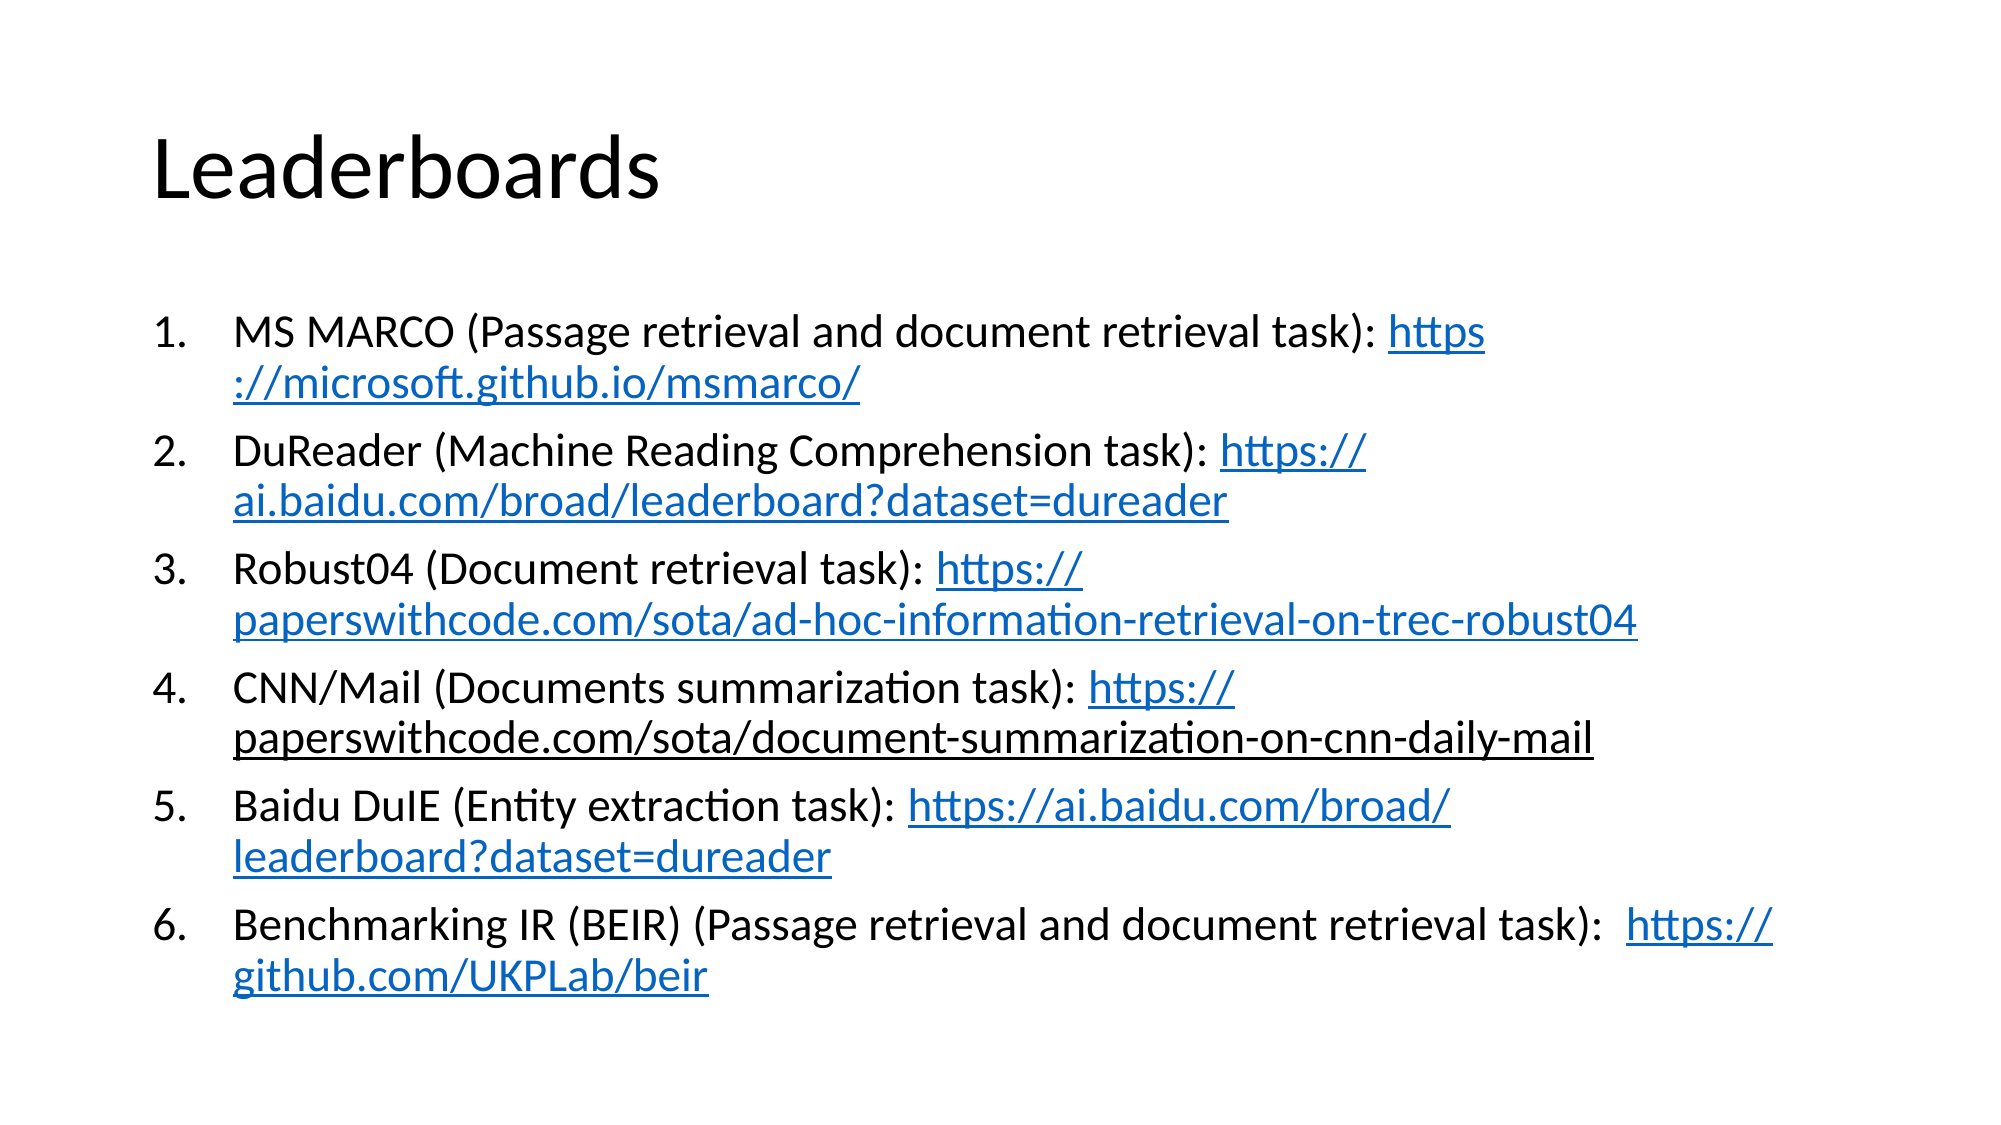

# Leaderboards
MS MARCO (Passage retrieval and document retrieval task): https://microsoft.github.io/msmarco/
DuReader (Machine Reading Comprehension task): https://ai.baidu.com/broad/leaderboard?dataset=dureader
Robust04 (Document retrieval task): https://paperswithcode.com/sota/ad-hoc-information-retrieval-on-trec-robust04
CNN/Mail (Documents summarization task): https://paperswithcode.com/sota/document-summarization-on-cnn-daily-mail
Baidu DuIE (Entity extraction task): https://ai.baidu.com/broad/leaderboard?dataset=dureader
Benchmarking IR (BEIR) (Passage retrieval and document retrieval task):  https://github.com/UKPLab/beir